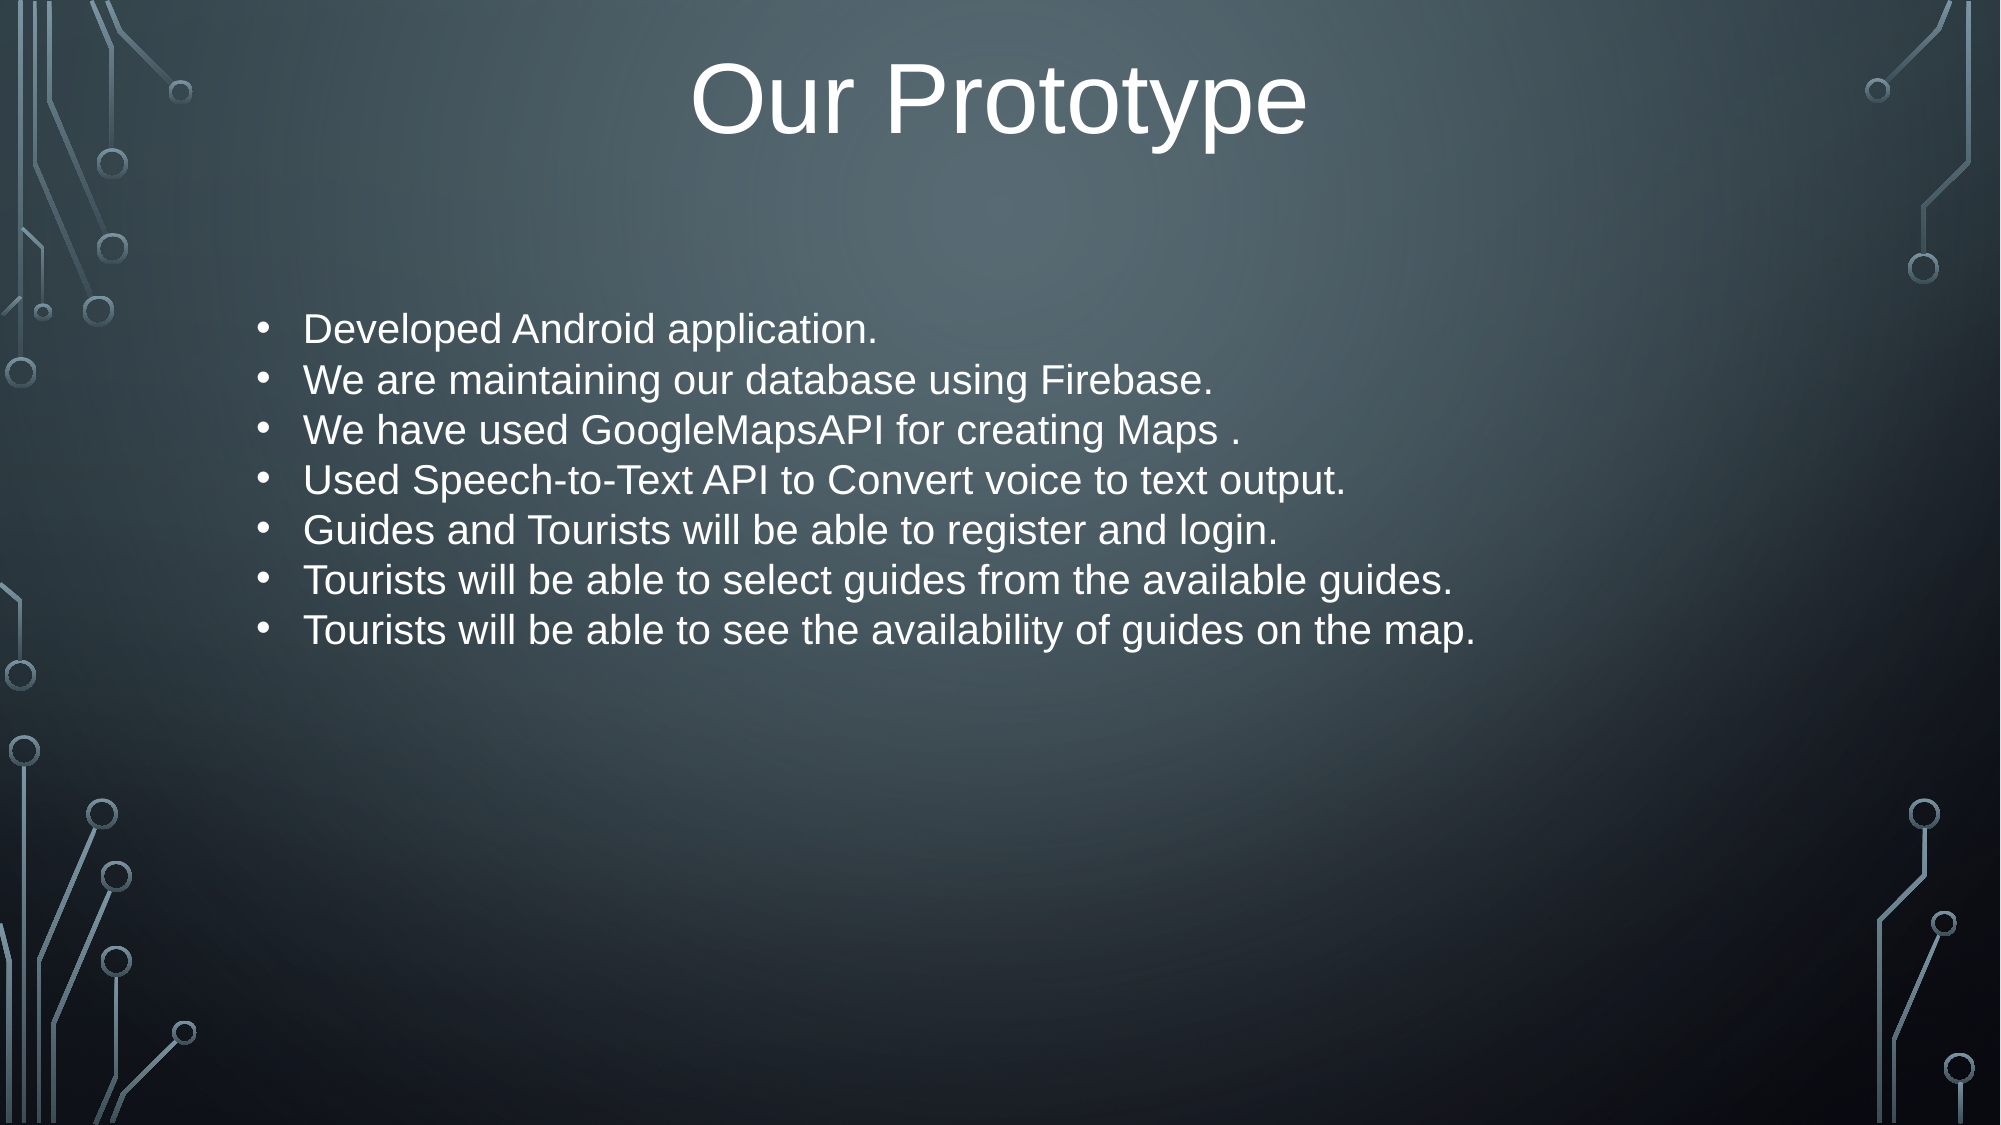

Our Prototype

Developed Android application.
We are maintaining our database using Firebase.
We have used GoogleMapsAPI for creating Maps .
Used Speech-to-Text API to Convert voice to text output.
Guides and Tourists will be able to register and login.
Tourists will be able to select guides from the available guides.
Tourists will be able to see the availability of guides on the map.